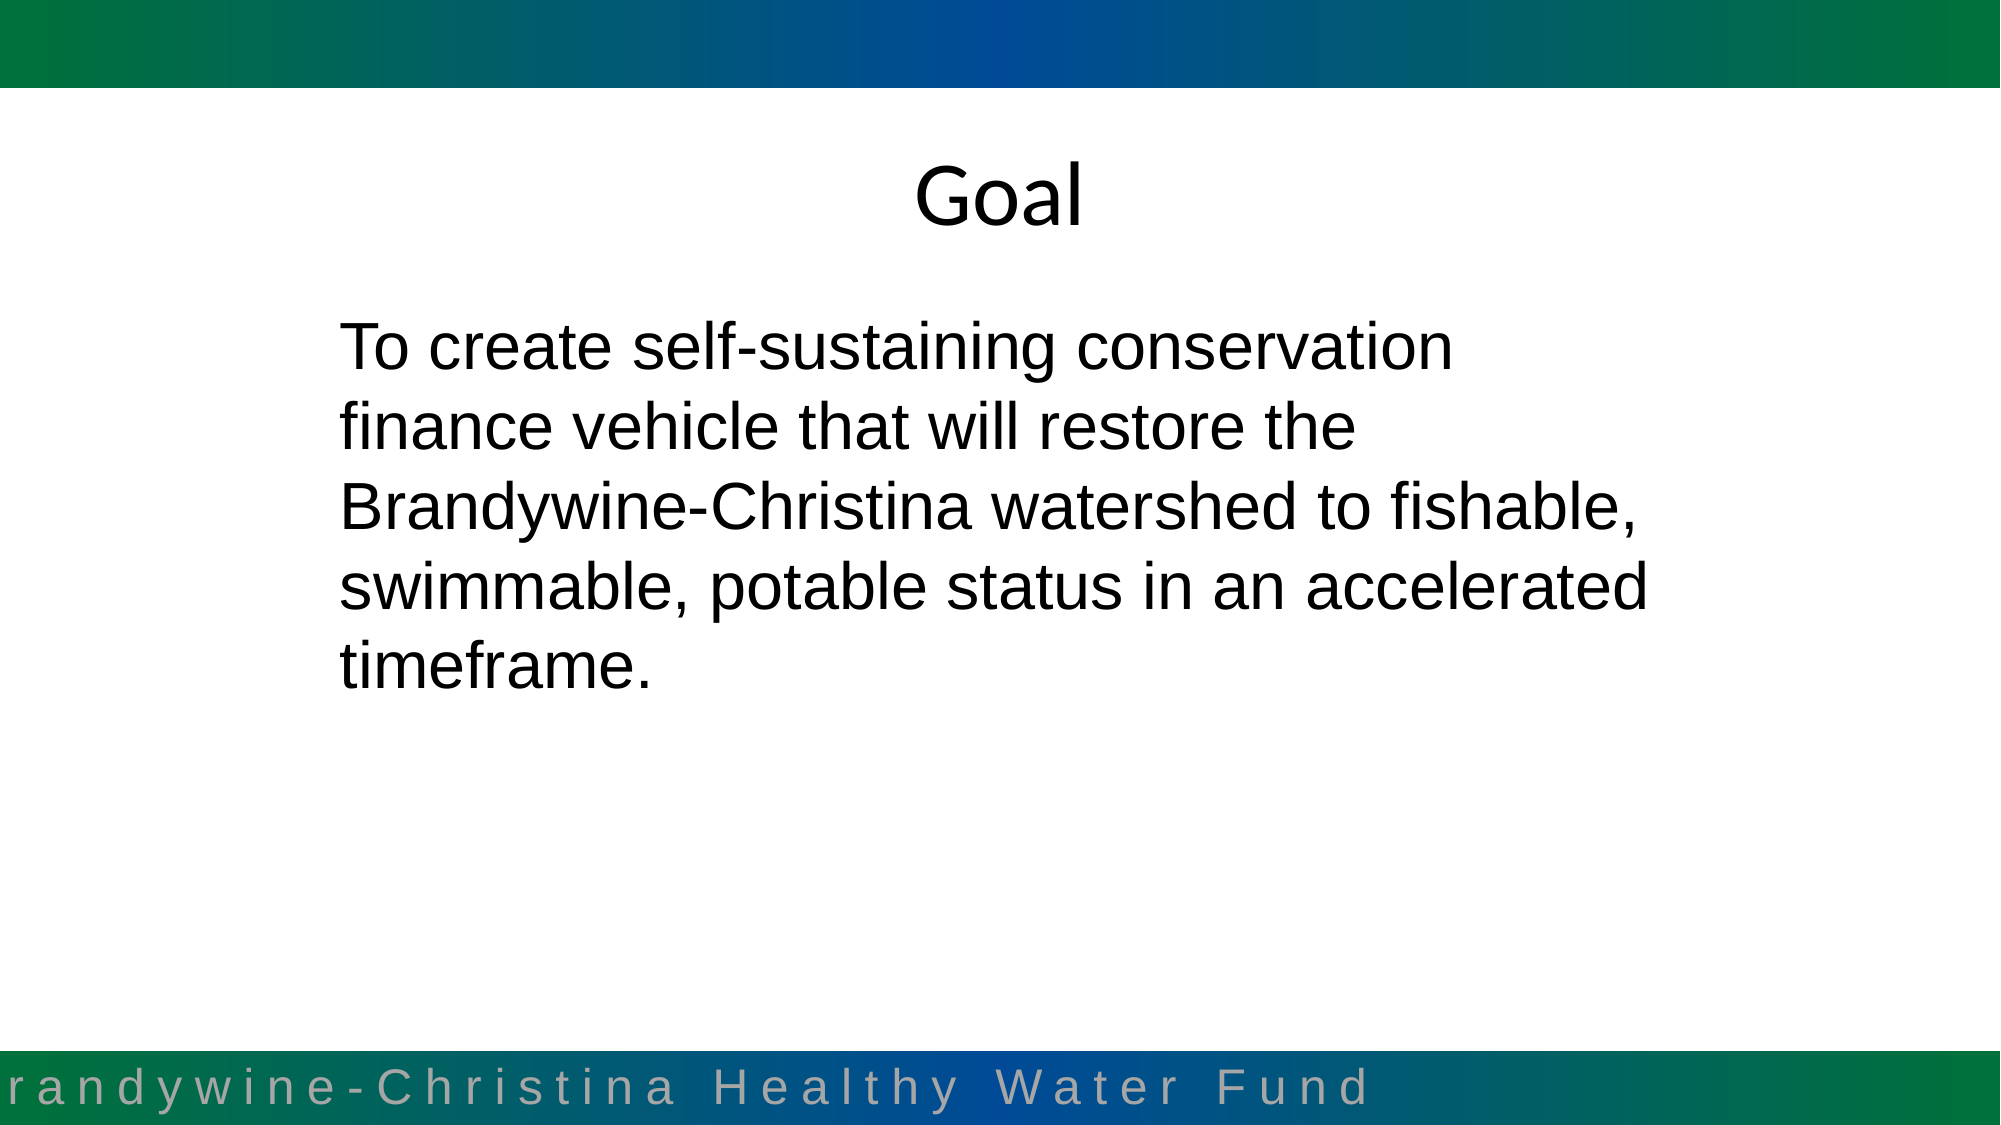

# Goal
To create self-sustaining conservation finance vehicle that will restore the Brandywine-Christina watershed to fishable, swimmable, potable status in an accelerated timeframe.